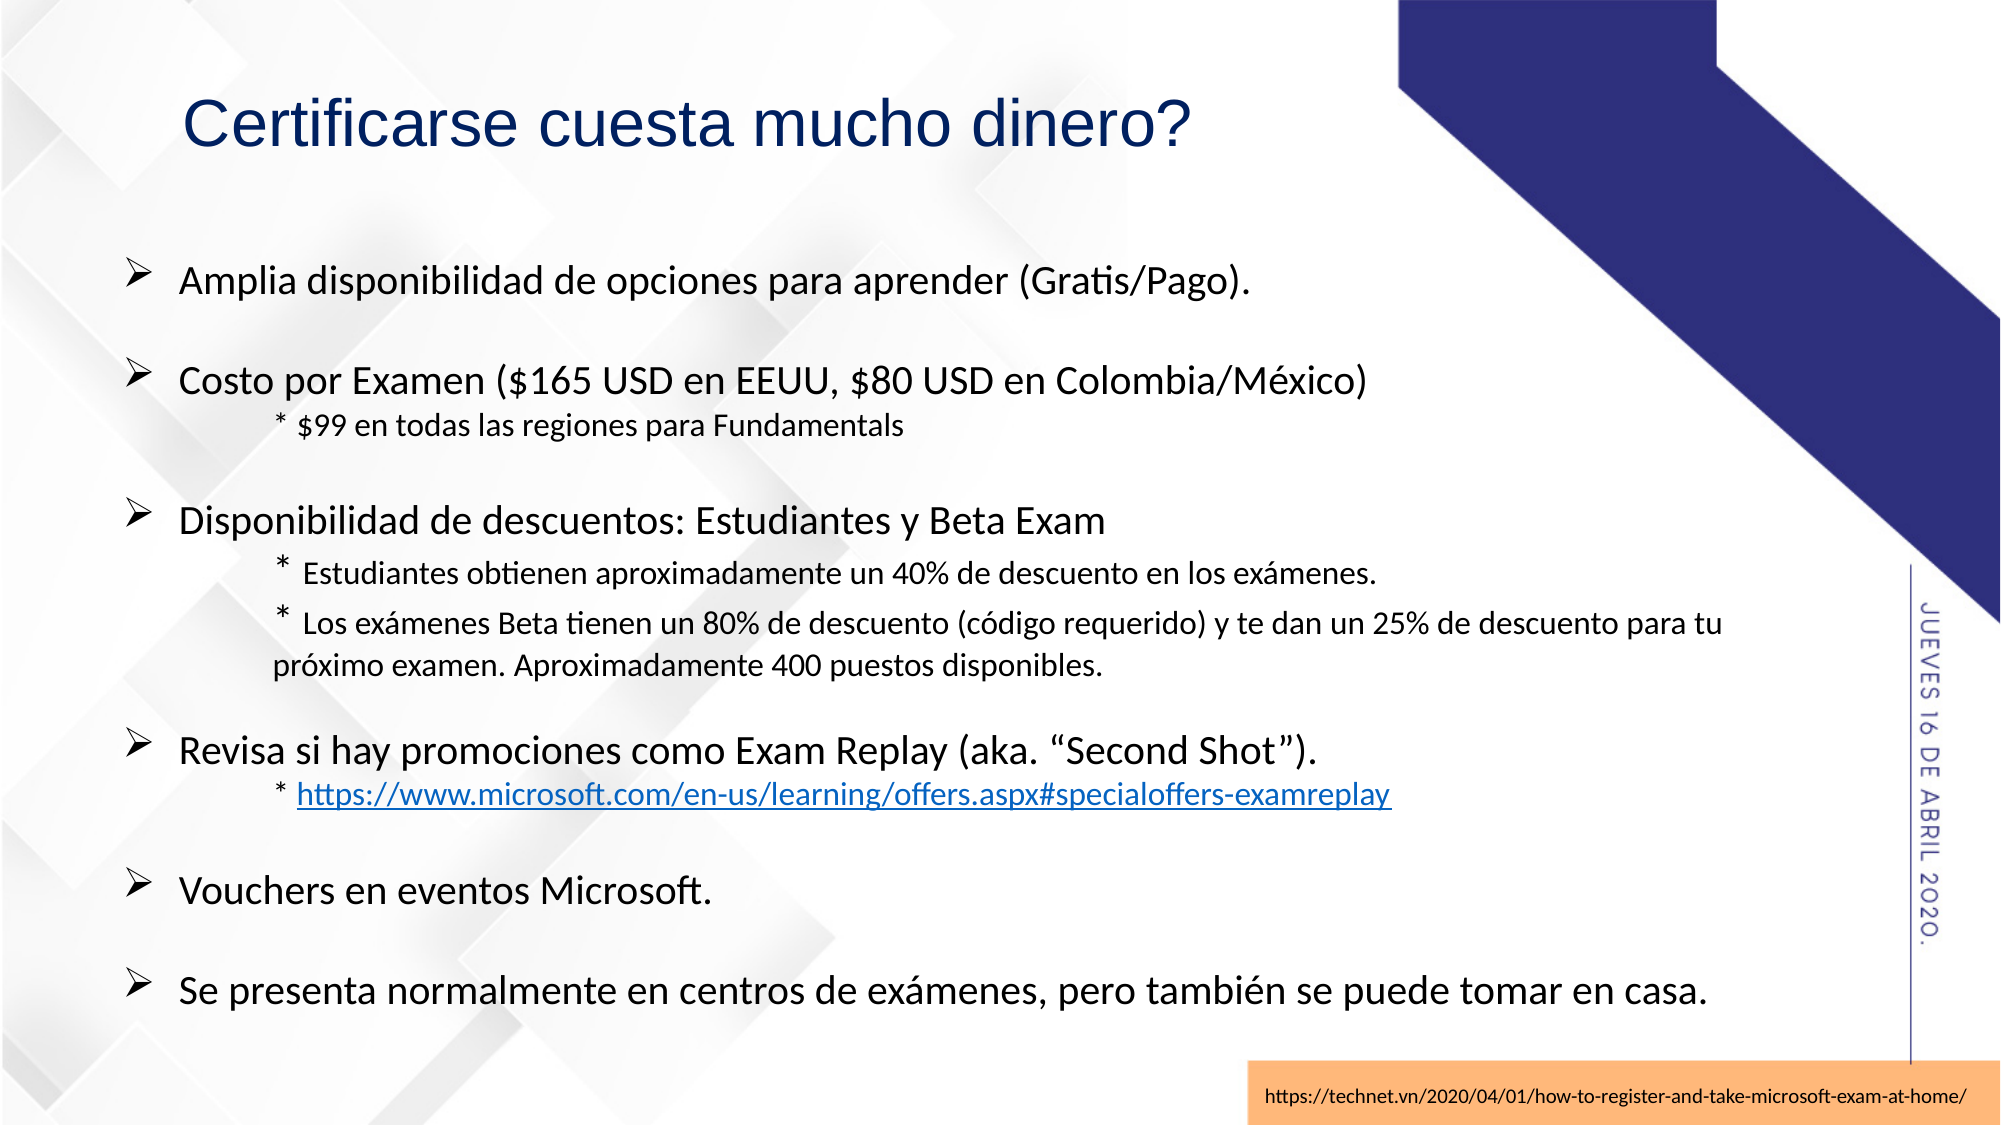

Certificarse cuesta mucho dinero?
Amplia disponibilidad de opciones para aprender (Gratis/Pago).

Costo por Examen ($165 USD en EEUU, $80 USD en Colombia/México)
	* $99 en todas las regiones para Fundamentals

Disponibilidad de descuentos: Estudiantes y Beta Exam
	* Estudiantes obtienen aproximadamente un 40% de descuento en los exámenes.
	* Los exámenes Beta tienen un 80% de descuento (código requerido) y te dan un 25% de descuento para tu próximo examen. Aproximadamente 400 puestos disponibles.

Revisa si hay promociones como Exam Replay (aka. “Second Shot”).
* https://www.microsoft.com/en-us/learning/offers.aspx#specialoffers-examreplay

Vouchers en eventos Microsoft.

Se presenta normalmente en centros de exámenes, pero también se puede tomar en casa.

https://technet.vn/2020/04/01/how-to-register-and-take-microsoft-exam-at-home/